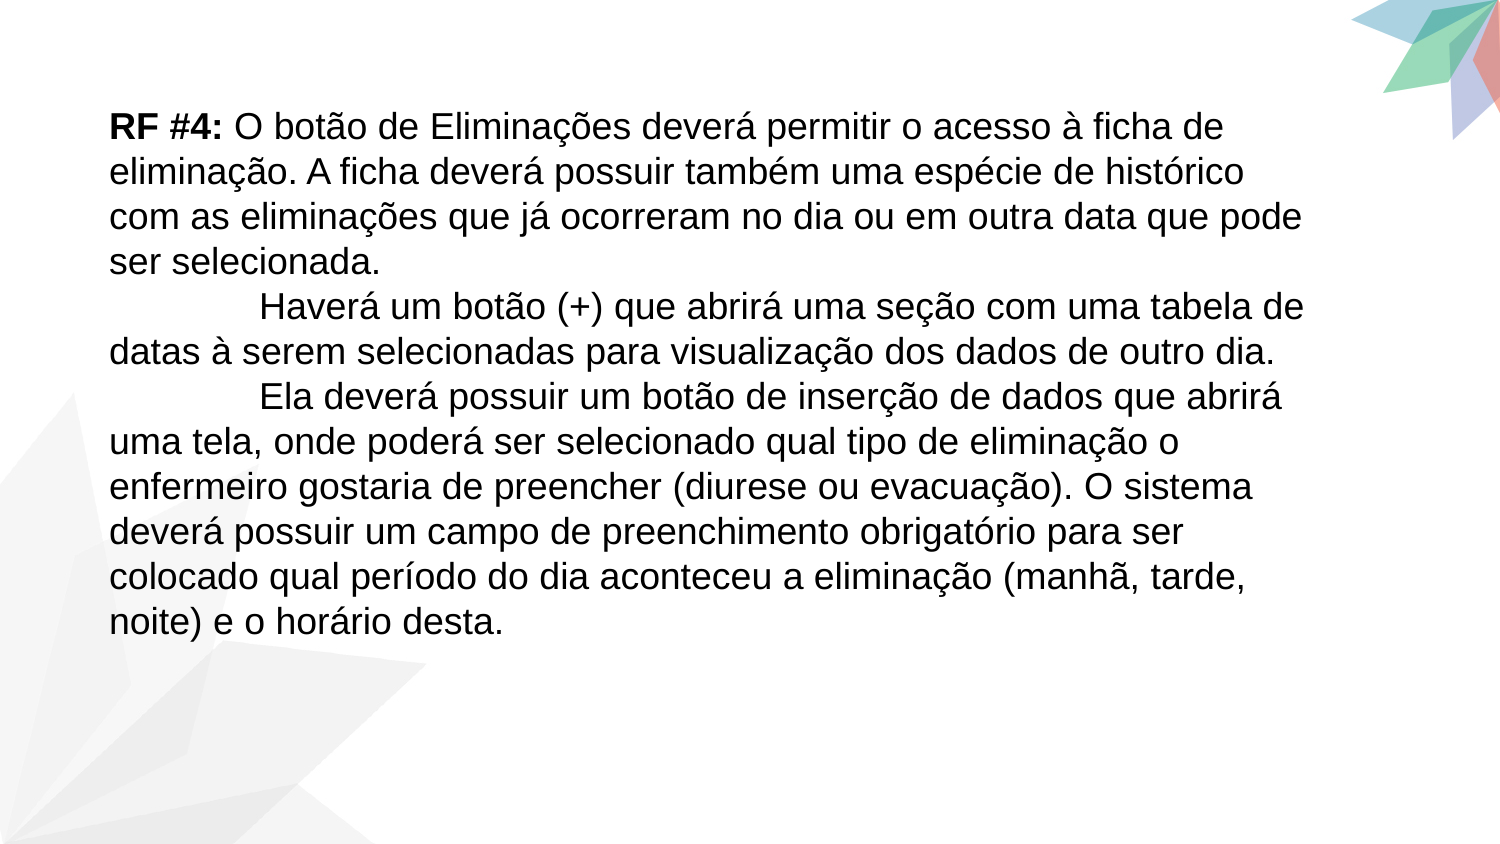

RF #4: O botão de Eliminações deverá permitir o acesso à ficha de eliminação. A ficha deverá possuir também uma espécie de histórico com as eliminações que já ocorreram no dia ou em outra data que pode ser selecionada.
	Haverá um botão (+) que abrirá uma seção com uma tabela de datas à serem selecionadas para visualização dos dados de outro dia.
	Ela deverá possuir um botão de inserção de dados que abrirá uma tela, onde poderá ser selecionado qual tipo de eliminação o enfermeiro gostaria de preencher (diurese ou evacuação). O sistema deverá possuir um campo de preenchimento obrigatório para ser colocado qual período do dia aconteceu a eliminação (manhã, tarde, noite) e o horário desta.